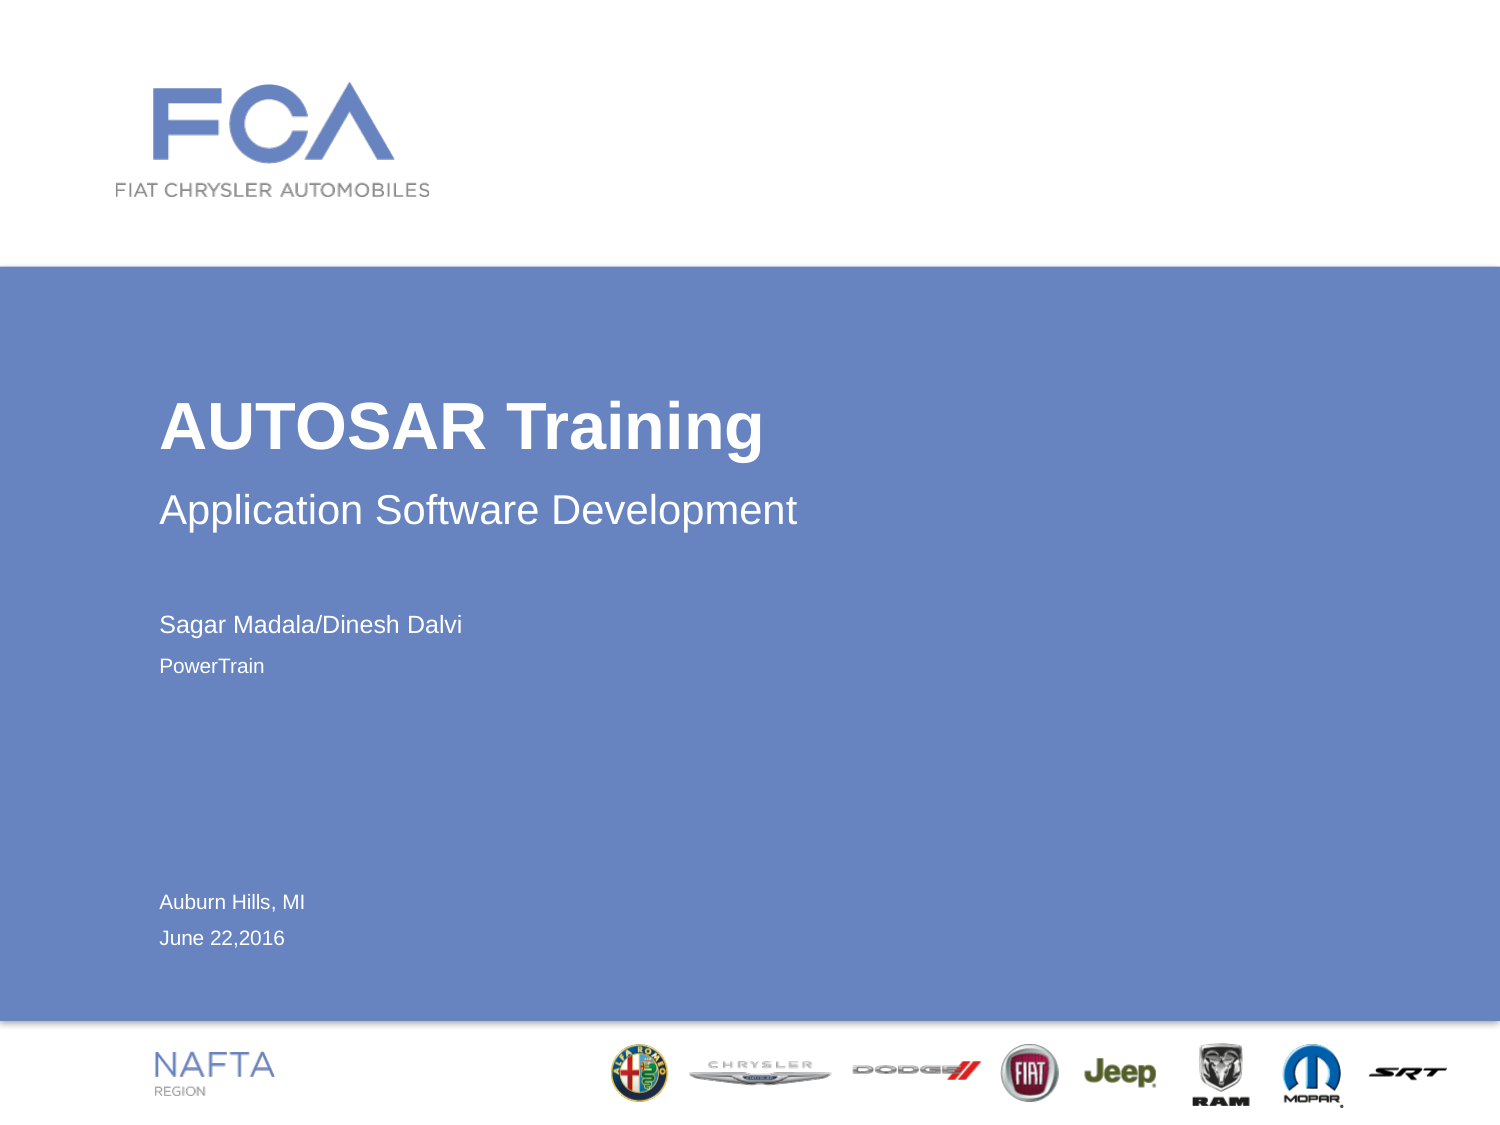

AUTOSAR Training
Application Software Development
Sagar Madala/Dinesh Dalvi
PowerTrain
Auburn Hills, MI
June 22,2016